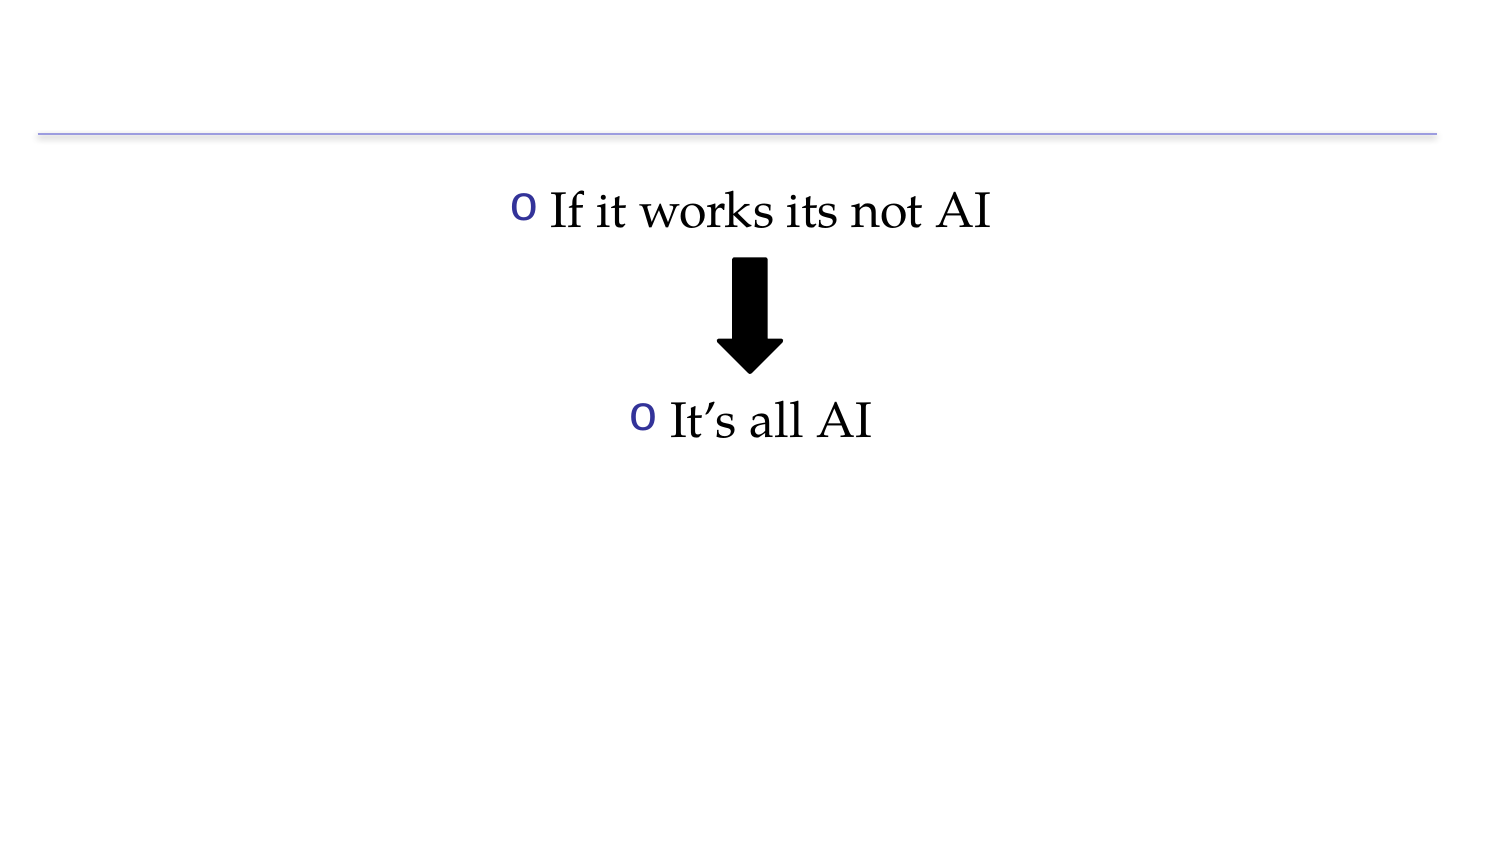

If it works its not AI

It’s all AI